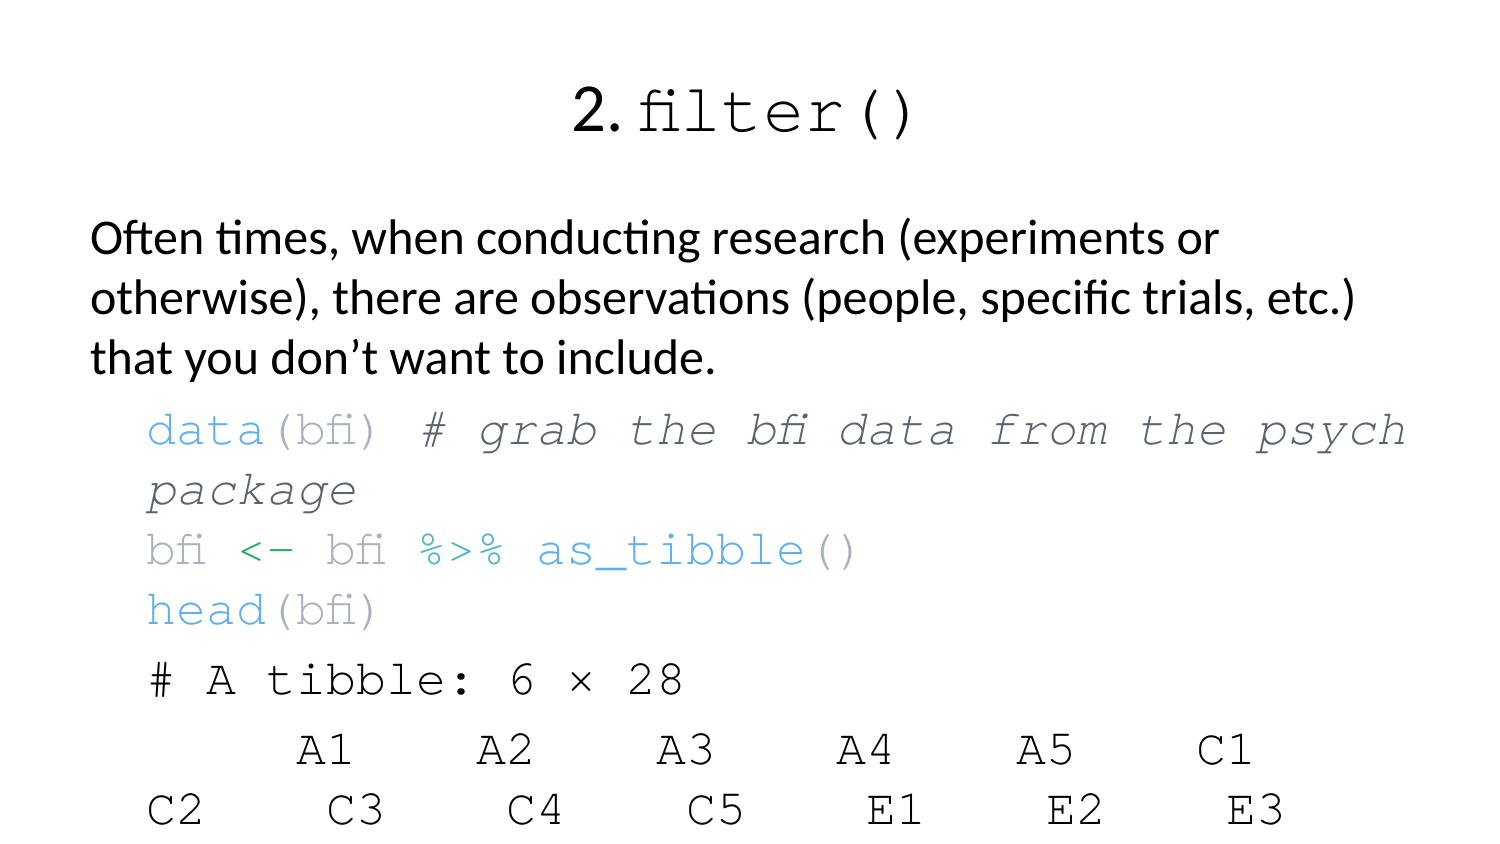

# 2. filter()
Often times, when conducting research (experiments or otherwise), there are observations (people, specific trials, etc.) that you don’t want to include.
data(bfi) # grab the bfi data from the psych package
bfi <- bfi %>% as_tibble()
head(bfi)
# A tibble: 6 × 28
     A1    A2    A3    A4    A5    C1    C2    C3    C4    C5    E1    E2    E3
  <int> <int> <int> <int> <int> <int> <int> <int> <int> <int> <int> <int> <int>
1     2     4     3     4     4     2     3     3     4     4     3     3     3
2     2     4     5     2     5     5     4     4     3     4     1     1     6
3     5     4     5     4     4     4     5     4     2     5     2     4     4
4     4     4     6     5     5     4     4     3     5     5     5     3     4
5     2     3     3     4     5     4     4     5     3     2     2     2     5
6     6     6     5     6     5     6     6     6     1     3     2     1     6
# … with 15 more variables: E4 <int>, E5 <int>, N1 <int>, N2 <int>, N3 <int>,
#   N4 <int>, N5 <int>, O1 <int>, O2 <int>, O3 <int>, O4 <int>, O5 <int>,
#   gender <int>, education <int>, age <int>